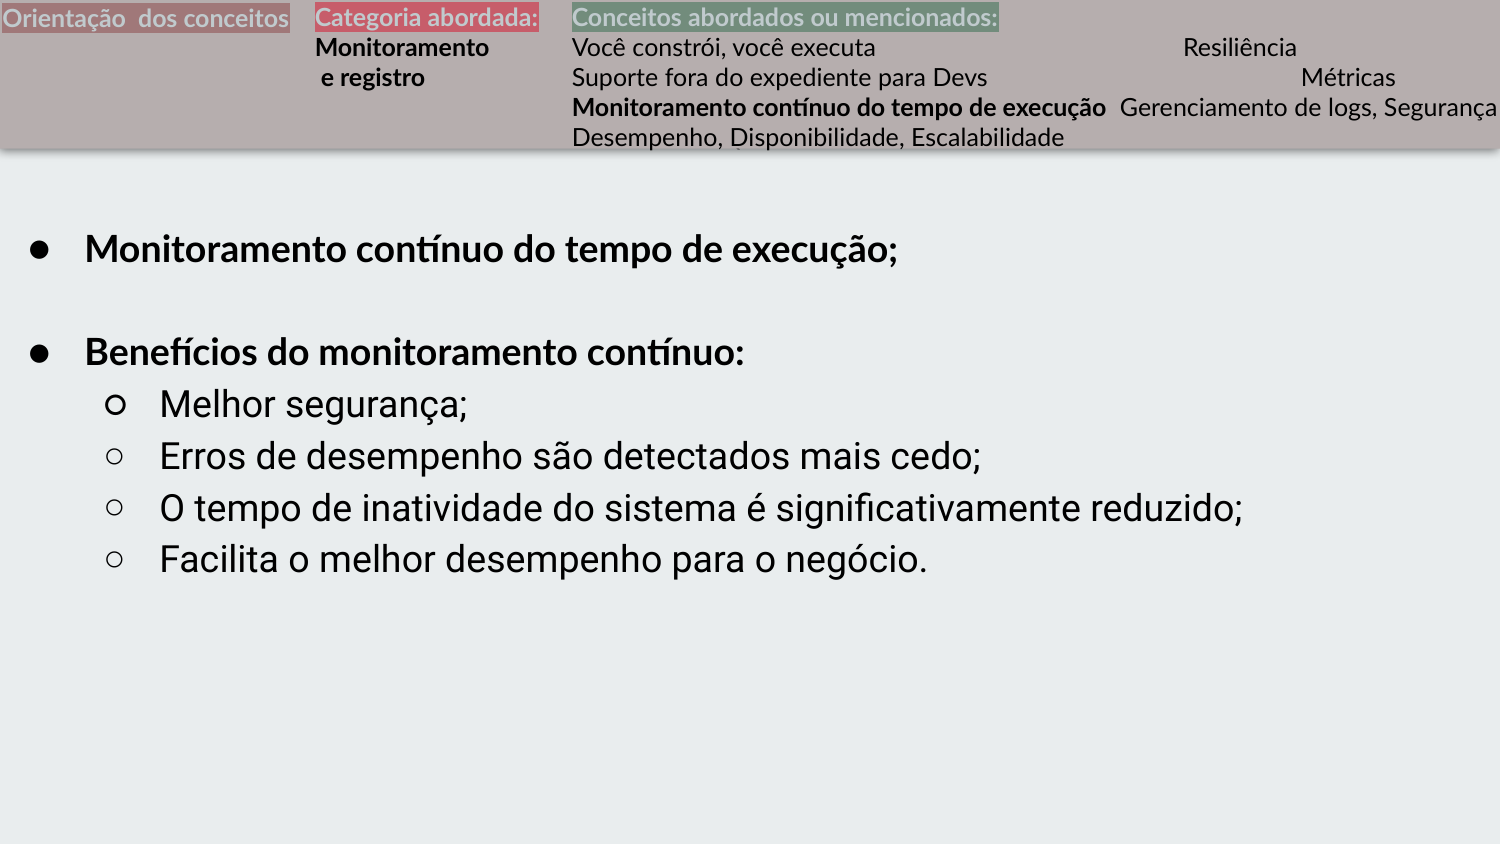

Orientação dos conceitos

Categoria abordada:
Monitoramento
 e registro
Conceitos abordados ou mencionados:
Você constrói, você executa                                                   Resiliência
Suporte fora do expediente para Devs       	                    Métricas
Monitoramento contínuo do tempo de execução  Gerenciamento de logs, Segurança Desempenho, Disponibilidade, Escalabilidade
Orientação  dos conceitos
Categoria abordada:
Conhecimento compartilhado
+
Gerenciamento de Código Fonte
Conceitos abordados ou mencionados:
Cultura de colaboração		Colaboração entre departamentos
Compartilhando conhecimento  	Controle de versão
Quebrando silos
Monitoramento contínuo do tempo de execução;

Benefícios do monitoramento contínuo:
Melhor segurança;
Erros de desempenho são detectados mais cedo;
O tempo de inatividade do sistema é significativamente reduzido;
Facilita o melhor desempenho para o negócio.